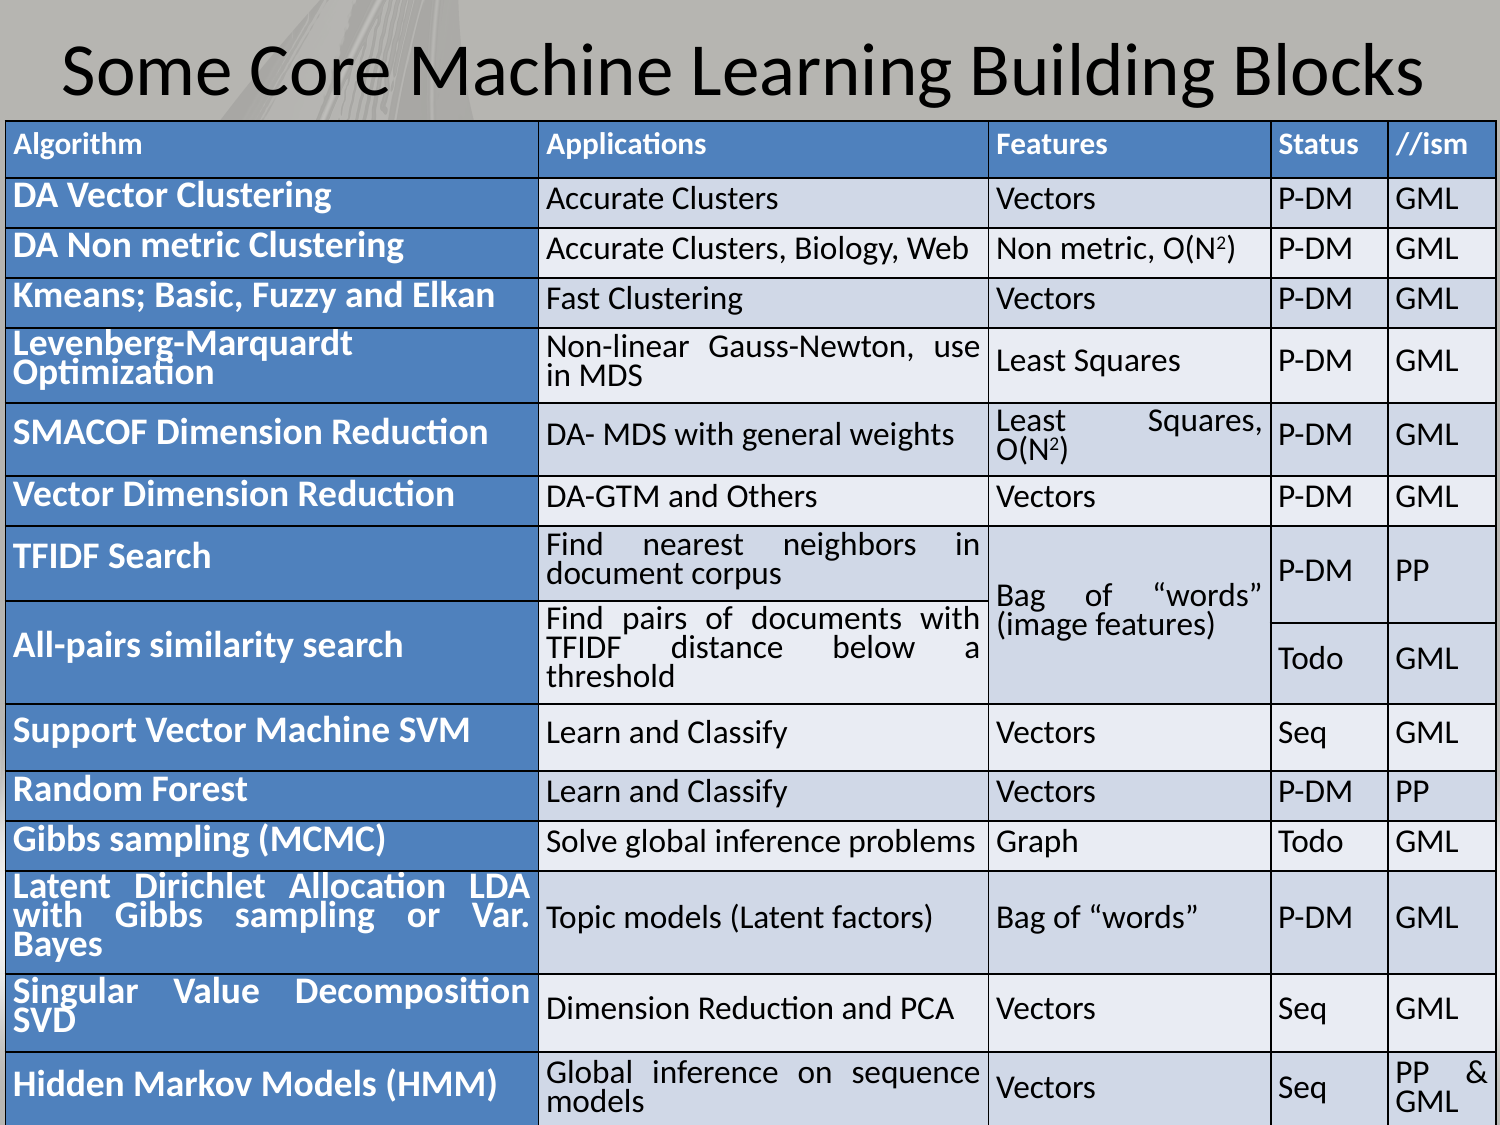

# Some Core Machine Learning Building Blocks
| Algorithm | Applications | Features | Status | //ism |
| --- | --- | --- | --- | --- |
| DA Vector Clustering | Accurate Clusters | Vectors | P-DM | GML |
| DA Non metric Clustering | Accurate Clusters, Biology, Web | Non metric, O(N2) | P-DM | GML |
| Kmeans; Basic, Fuzzy and Elkan | Fast Clustering | Vectors | P-DM | GML |
| Levenberg-Marquardt Optimization | Non-linear Gauss-Newton, use in MDS | Least Squares | P-DM | GML |
| SMACOF Dimension Reduction | DA- MDS with general weights | Least Squares, O(N2) | P-DM | GML |
| Vector Dimension Reduction | DA-GTM and Others | Vectors | P-DM | GML |
| TFIDF Search | Find nearest neighbors in document corpus | Bag of “words” (image features) | P-DM | PP |
| All-pairs similarity search | Find pairs of documents with TFIDF distance below a threshold |  |  |  |
|  |  |  | Todo | GML |
| Support Vector Machine SVM | Learn and Classify | Vectors | Seq | GML |
| Random Forest | Learn and Classify | Vectors | P-DM | PP |
| Gibbs sampling (MCMC) | Solve global inference problems | Graph | Todo | GML |
| Latent Dirichlet Allocation LDA with Gibbs sampling or Var. Bayes | Topic models (Latent factors) | Bag of “words” | P-DM | GML |
| Singular Value Decomposition SVD | Dimension Reduction and PCA | Vectors | Seq | GML |
| Hidden Markov Models (HMM) | Global inference on sequence models | Vectors | Seq | PP & GML |
15